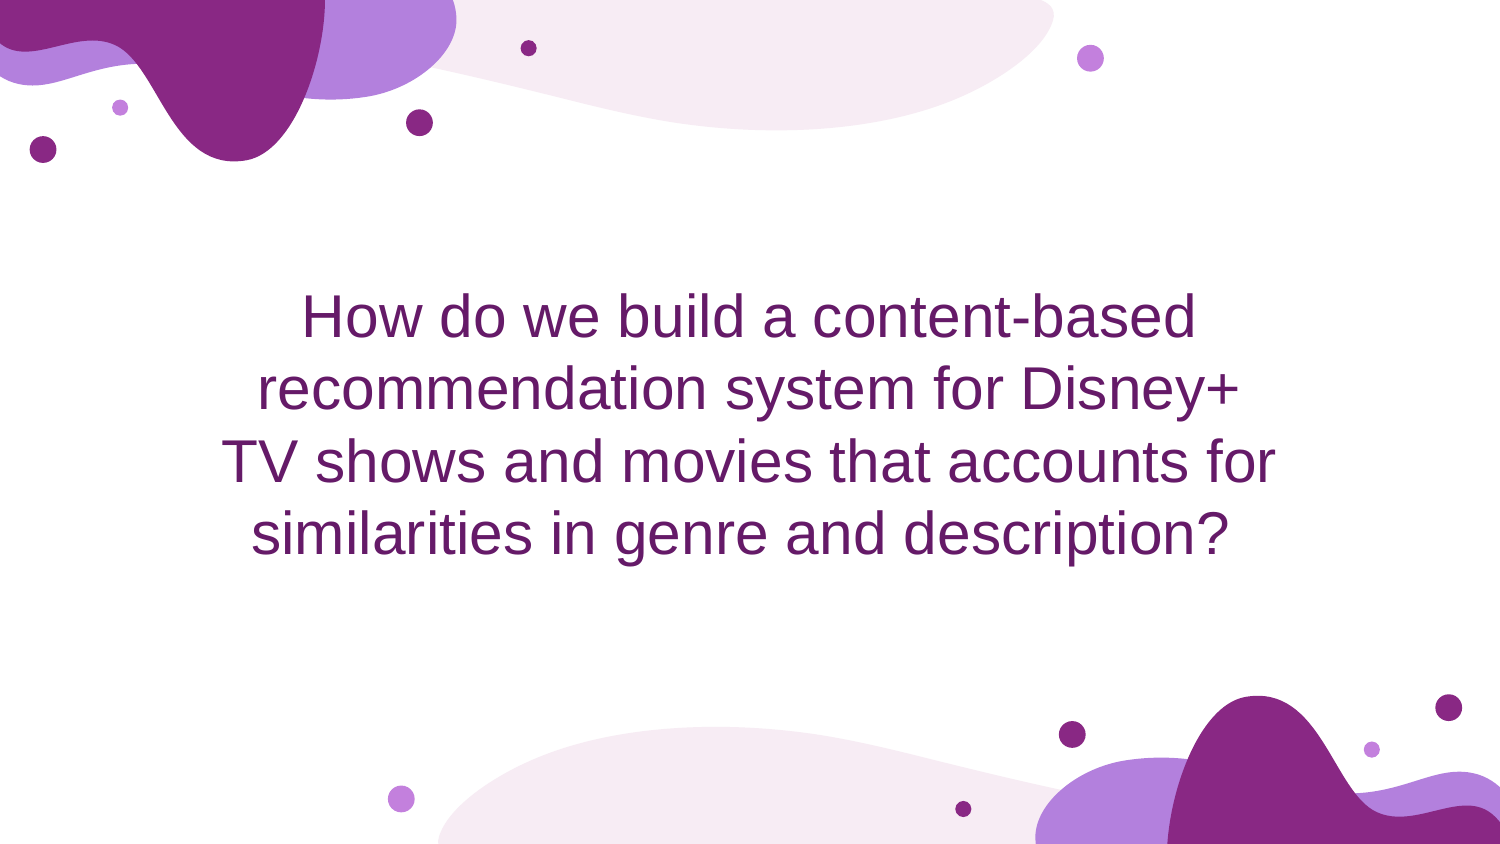

# How do we build a content-based recommendation system for Disney+ TV shows and movies that accounts for similarities in genre and description?